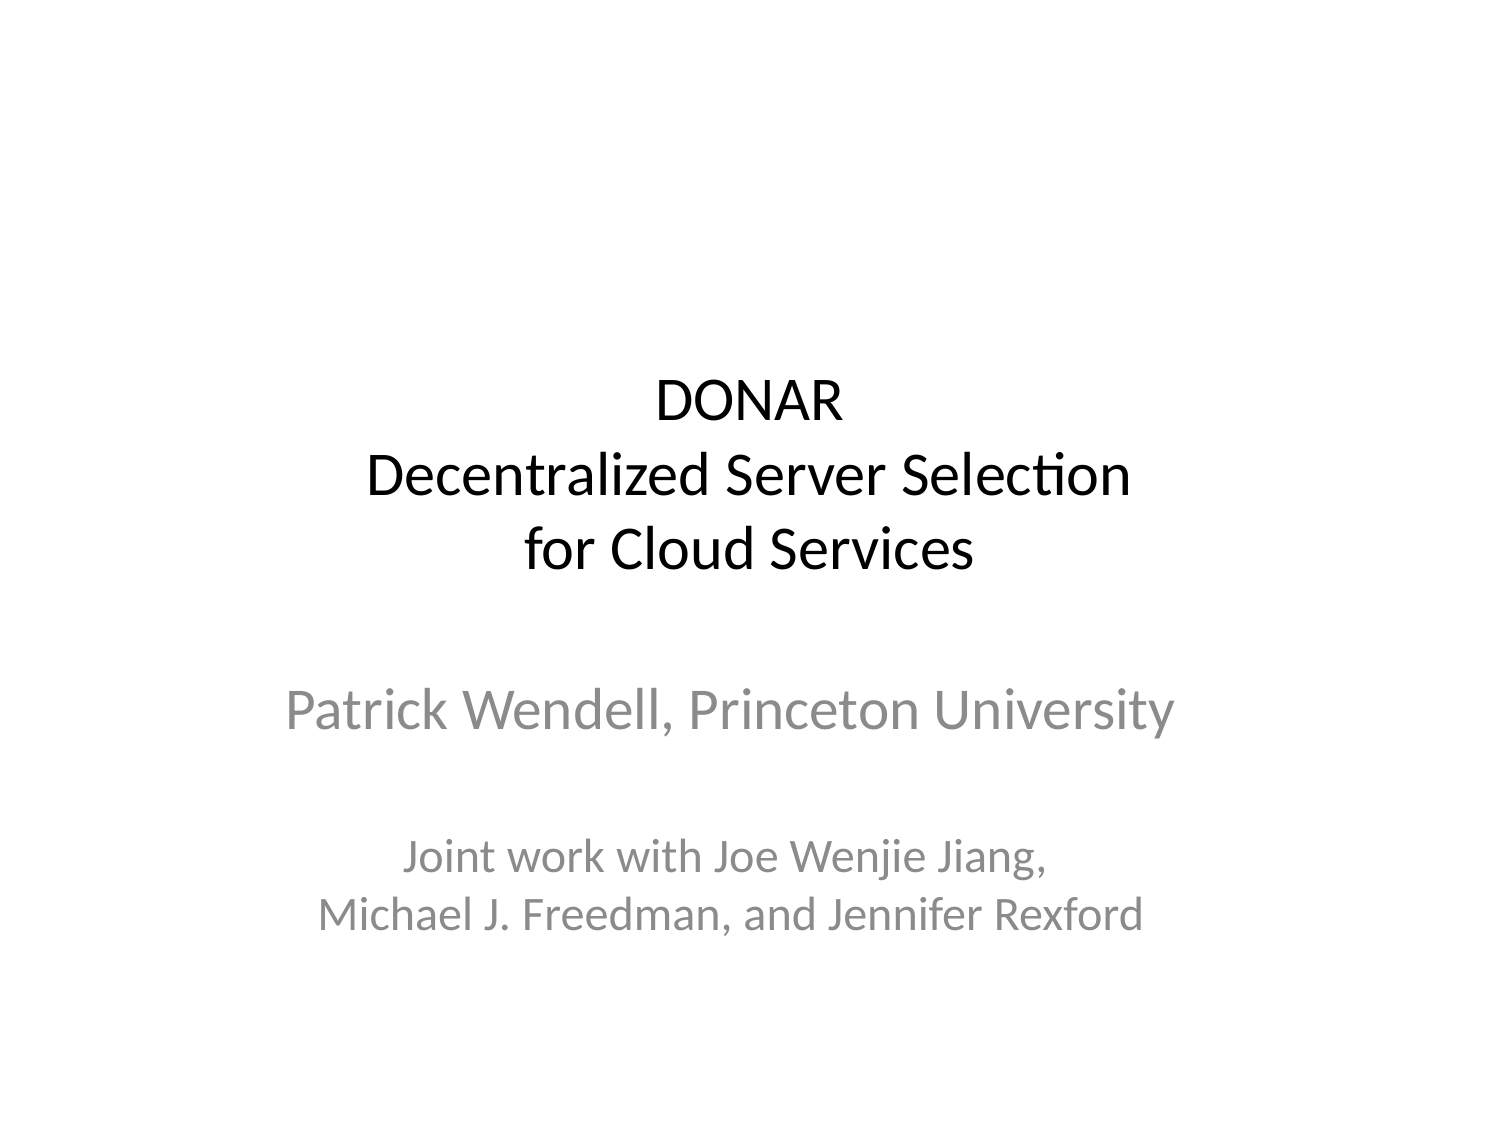

# DONAR Decentralized Server Selection for Cloud Services
Patrick Wendell, Princeton University
Joint work with Joe Wenjie Jiang,
Michael J. Freedman, and Jennifer Rexford